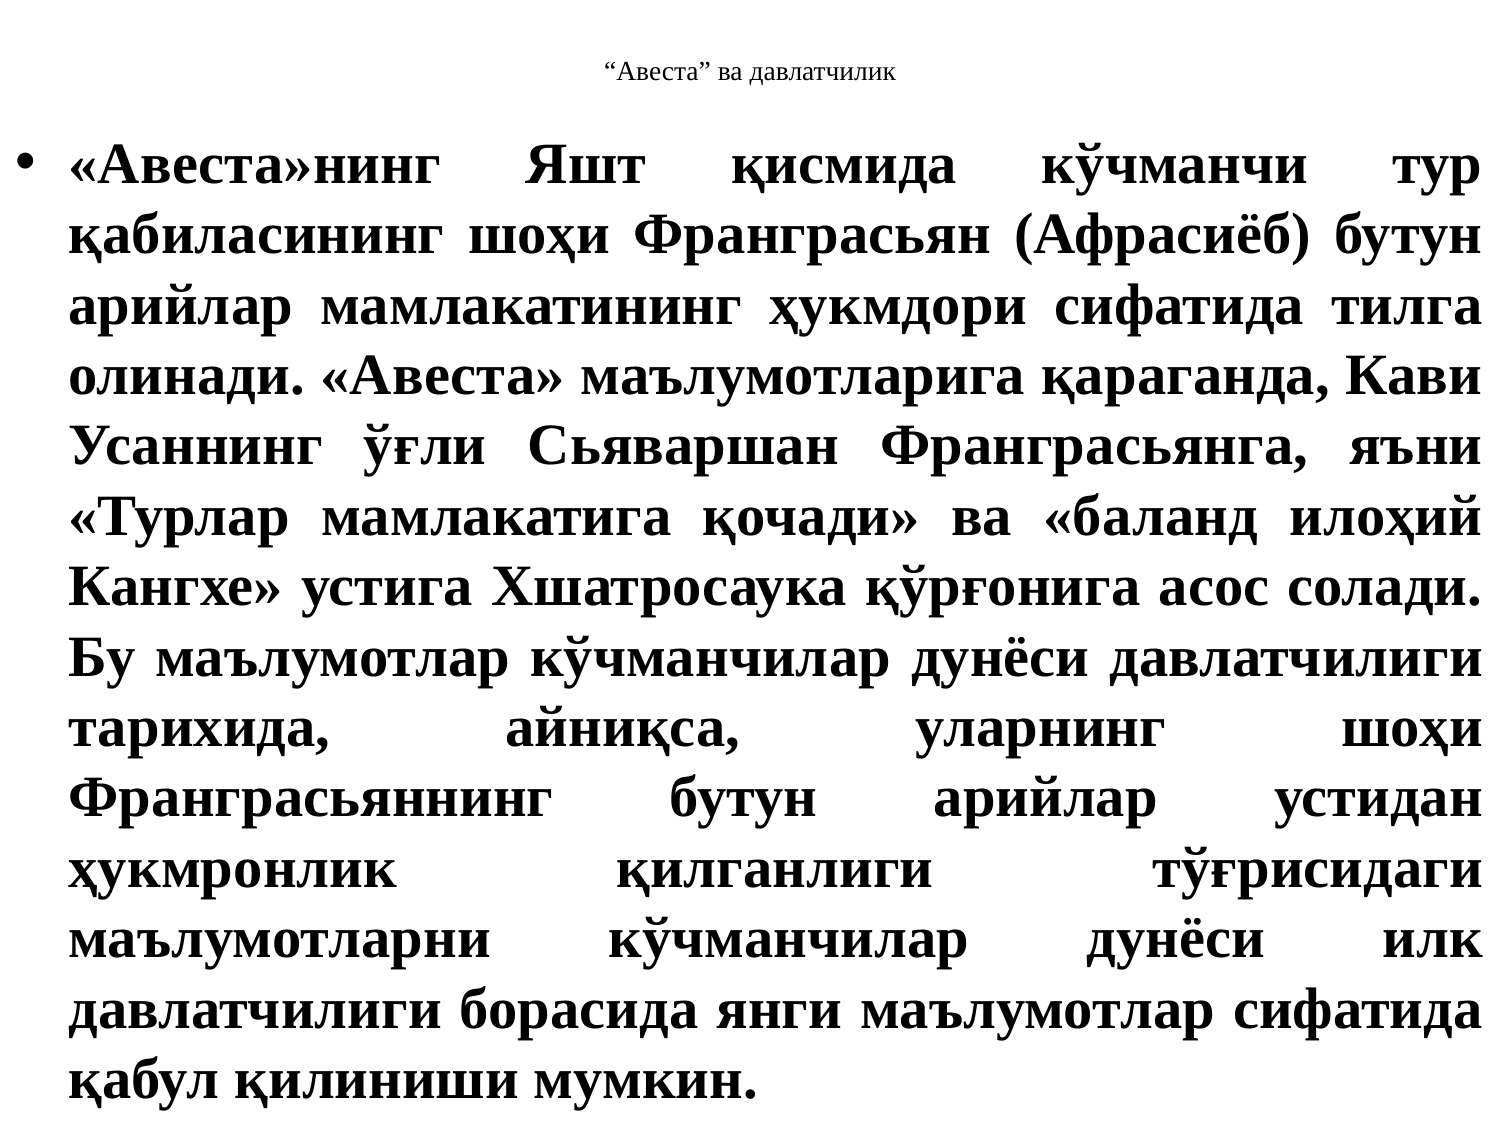

# “Авеста” ва давлатчилик
«Авеста»нинг Яшт қисмида кўчманчи тур қабиласининг шоҳи Франграсьян (Афрасиёб) бутун арийлар мамлакатининг ҳукмдори сифатида тилга олинади. «Авеста» маълумотларига қараганда, Кави Усаннинг ўғли Сьяваршан Франграсьянга, яъни «Турлар мамлакатига қочади» ва «баланд илоҳий Кангхе» устига Хшатросаука қўрғонига асос солади. Бу маълумотлар кўчманчилар дунёси давлатчилиги тарихида, айниқса, уларнинг шоҳи Франграсьяннинг бутун арийлар устидан ҳукмронлик қилганлиги тўғрисидаги маълумотларни кўчманчилар дунёси илк давлатчилиги борасида янги маълумотлар сифатида қабул қилиниши мумкин.